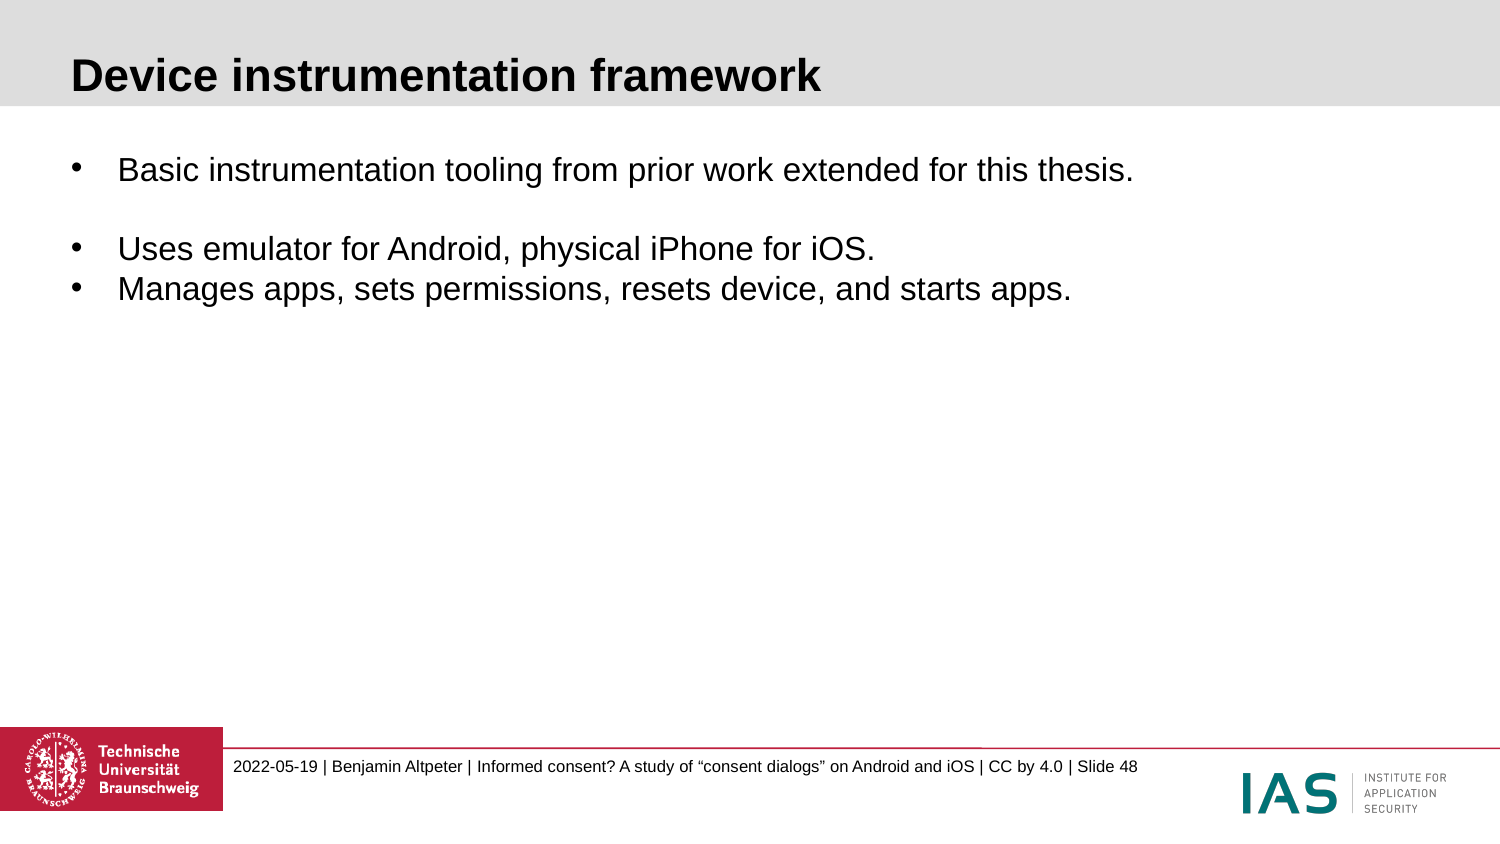

# Device instrumentation framework
Basic instrumentation tooling from prior work extended for this thesis.

Uses emulator for Android, physical iPhone for iOS.
Manages apps, sets permissions, resets device, and starts apps.